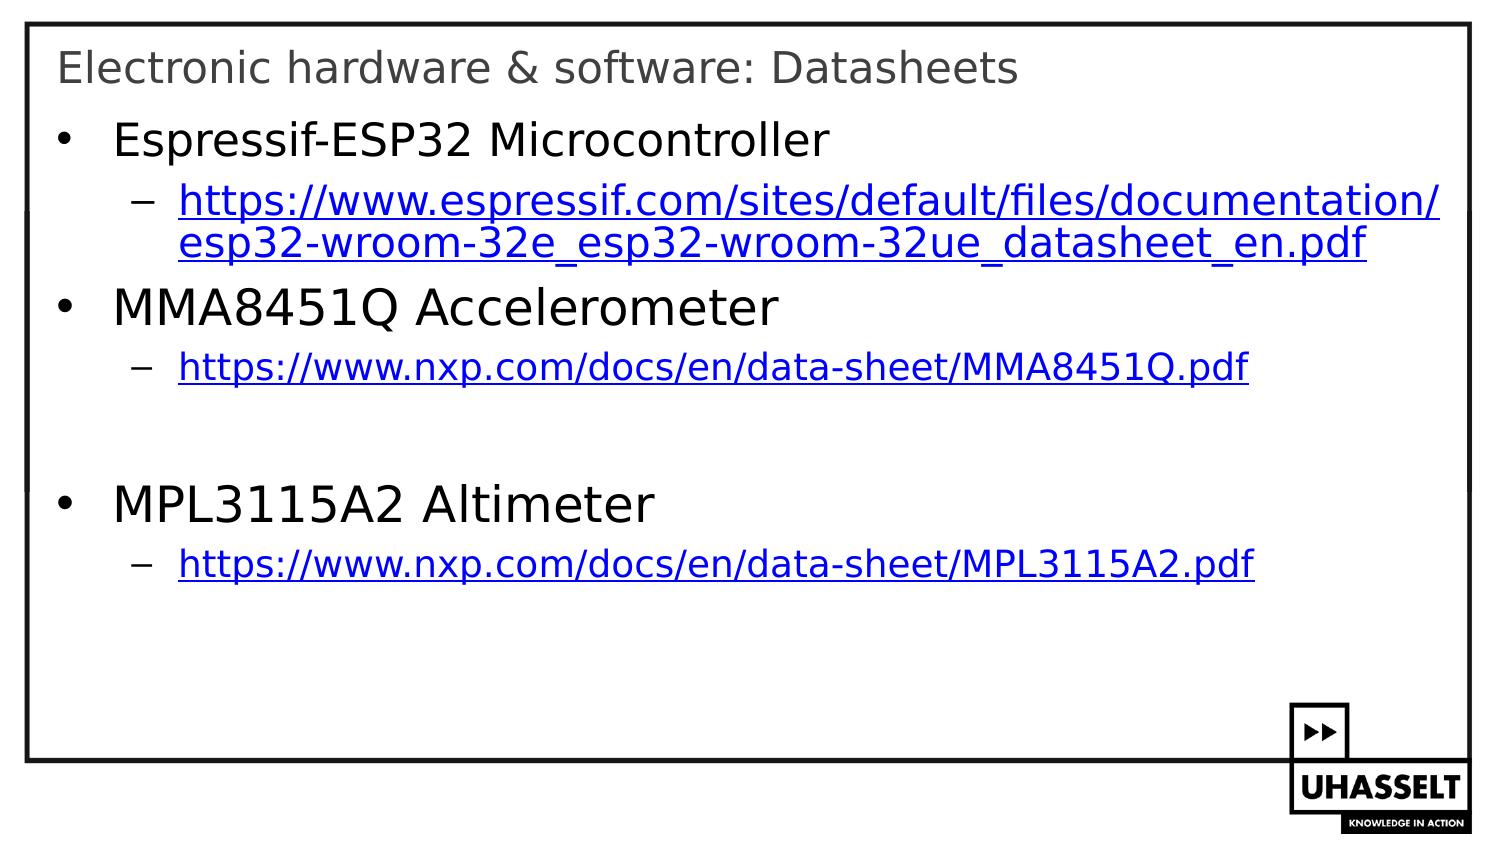

# Electronic hardware & software: Datasheets
Espressif-ESP32 Microcontroller
https://www.espressif.com/sites/default/files/documentation/esp32-wroom-32e_esp32-wroom-32ue_datasheet_en.pdf
MMA8451Q Accelerometer
https://www.nxp.com/docs/en/data-sheet/MMA8451Q.pdf

MPL3115A2 Altimeter
https://www.nxp.com/docs/en/data-sheet/MPL3115A2.pdf